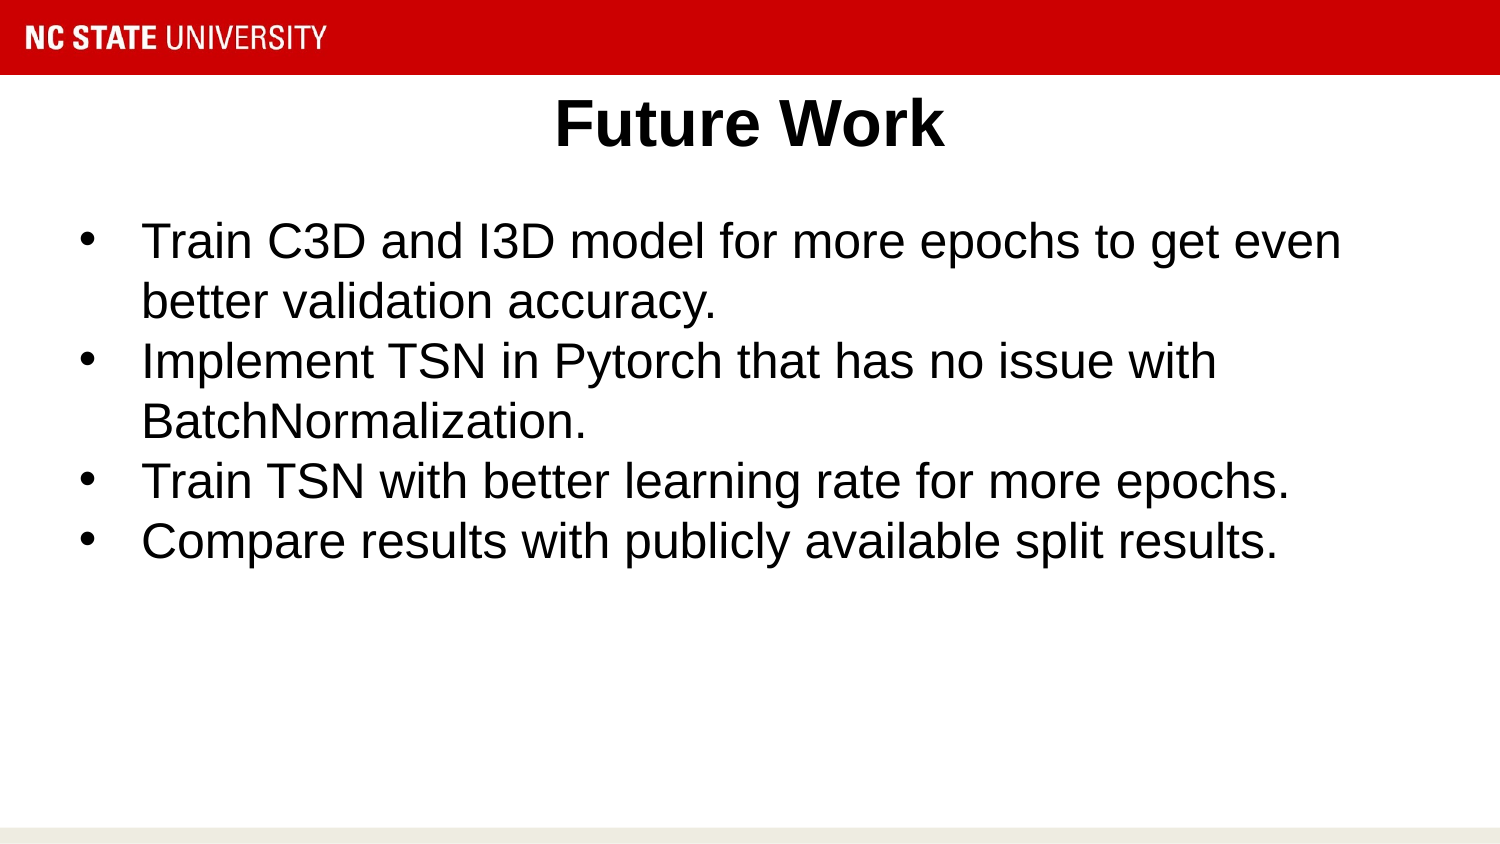

# Future Work
Train C3D and I3D model for more epochs to get even better validation accuracy.
Implement TSN in Pytorch that has no issue with BatchNormalization.
Train TSN with better learning rate for more epochs.
Compare results with publicly available split results.